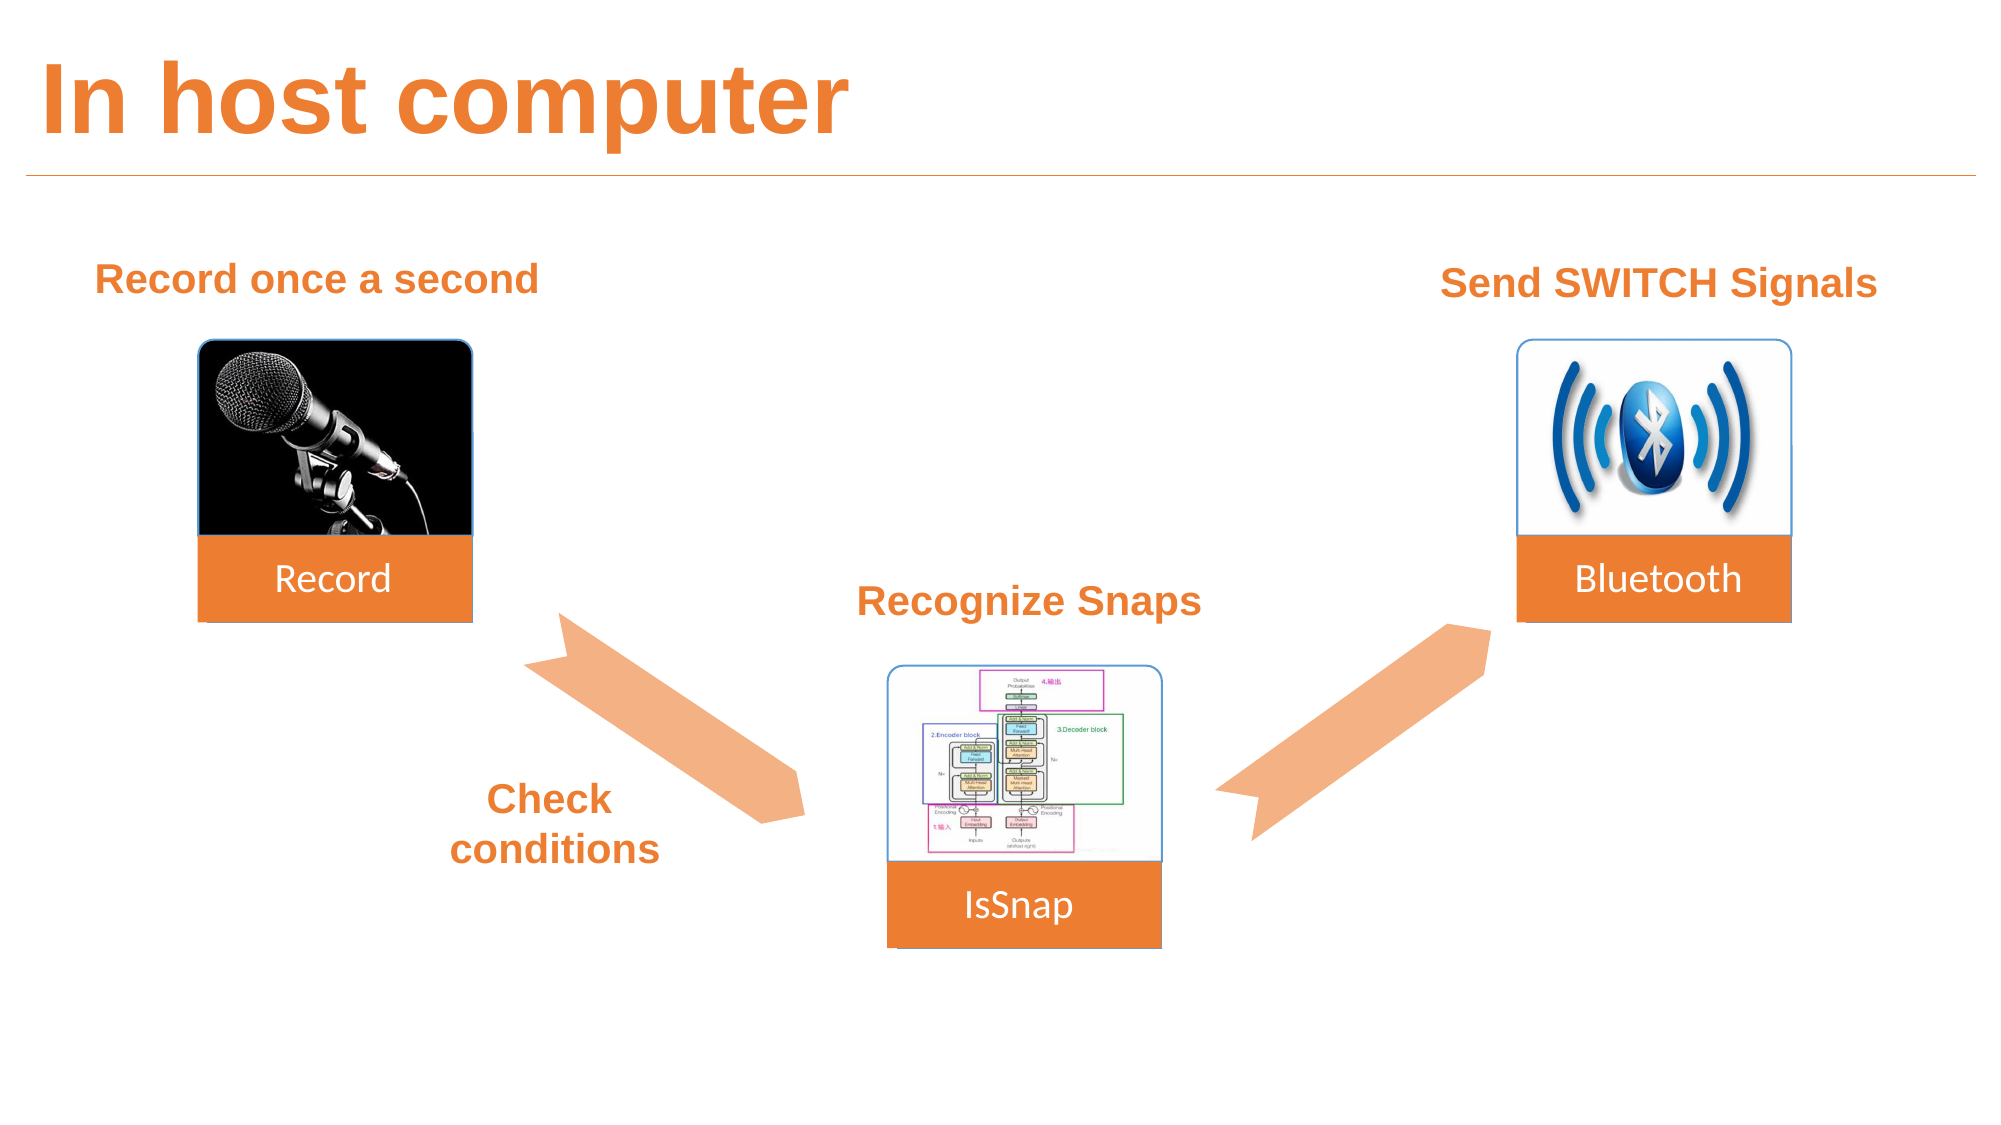

In host computer
Record once a second
Send SWITCH Signals

     Record

   Bluetooth

Recognize Snaps

Check
conditions
     IsSnap